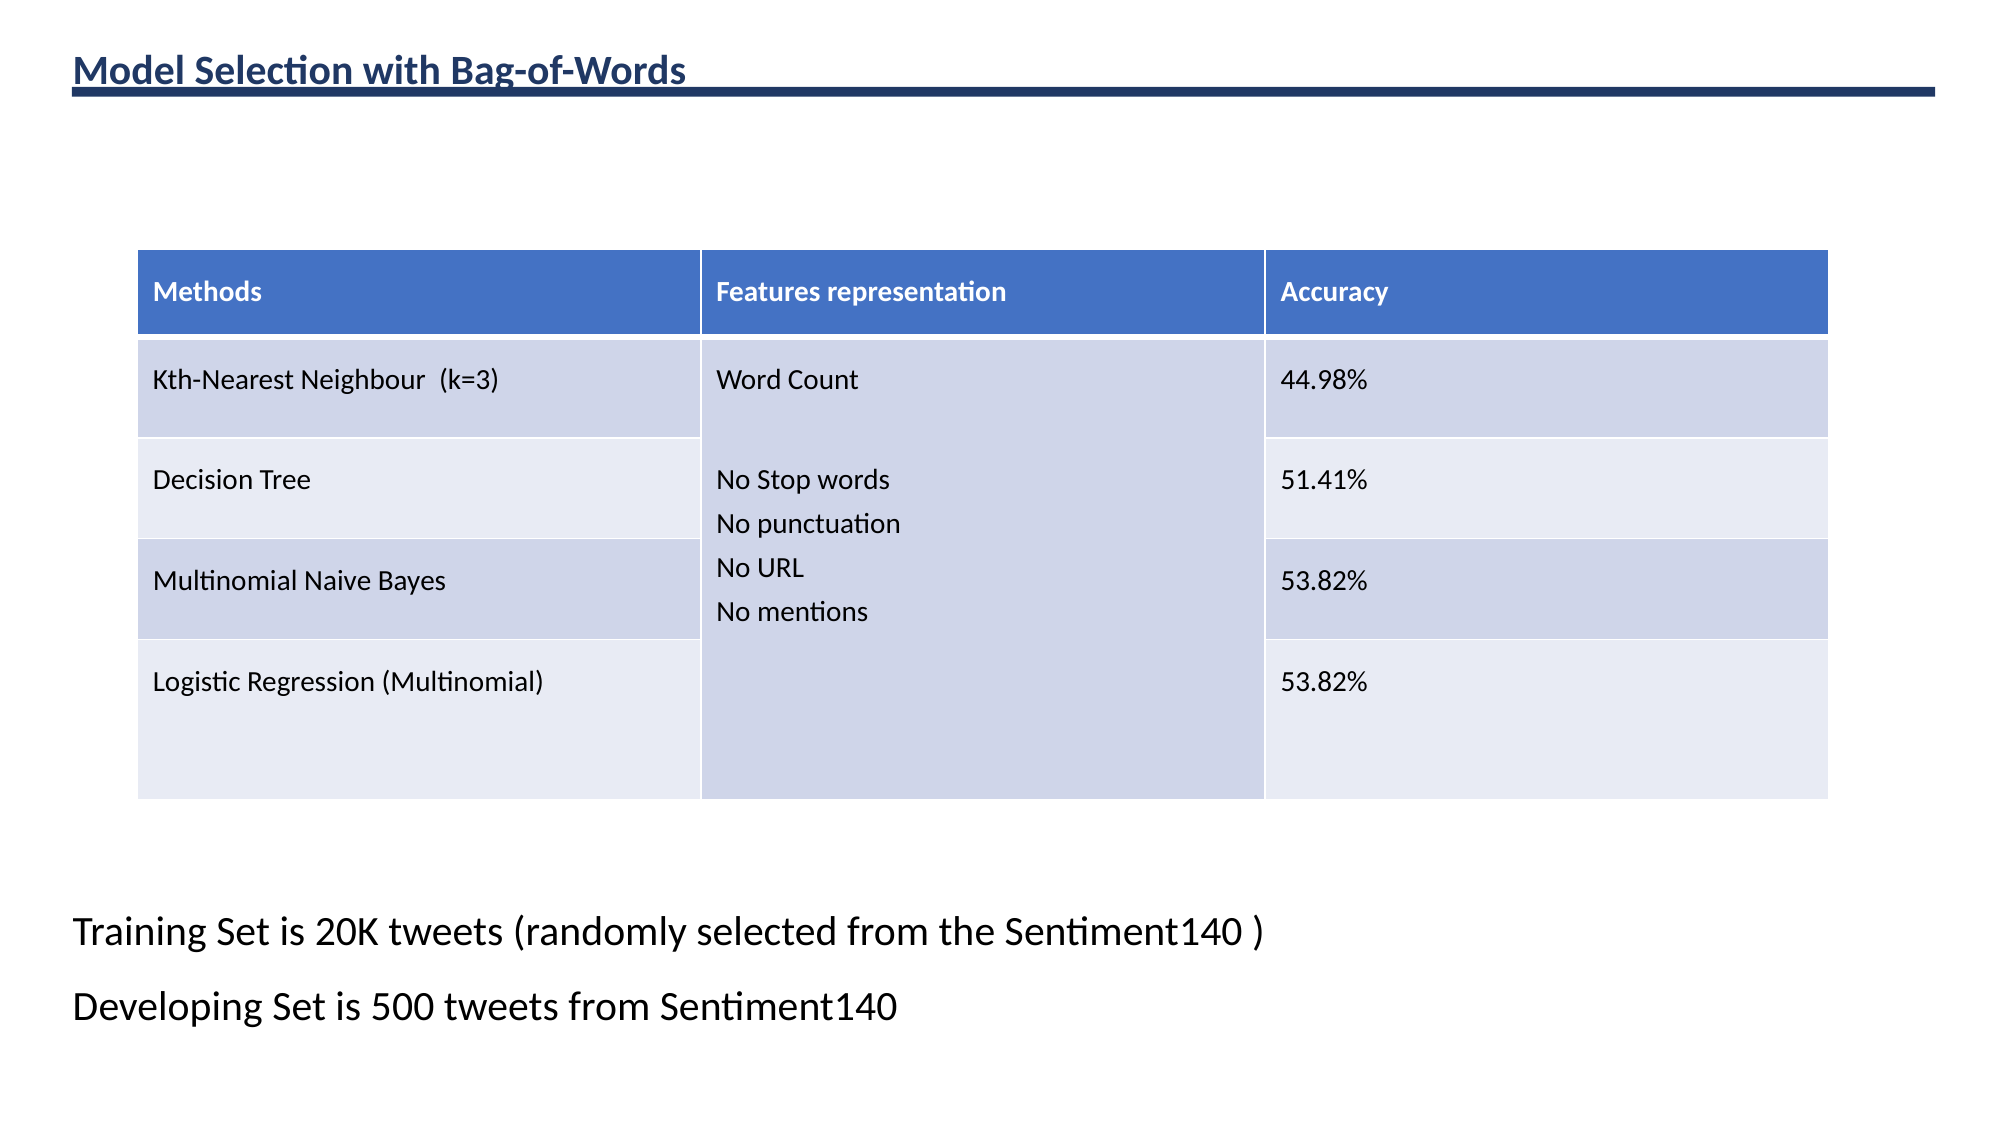

Model Selection with Bag-of-Words

| Methods | Features representation | Accuracy |
| --- | --- | --- |
| Kth-Nearest Neighbour  (k=3) | Word Count  No Stop words No punctuation No URL No mentions | 44.98% |
| Decision Tree |  | 51.41% |
| Multinomial Naive Bayes |  | 53.82% |
| Logistic Regression (Multinomial) |  | 53.82% |

Training Set is 20K tweets (randomly selected from the Sentiment140 )
Developing Set is 500 tweets from Sentiment140